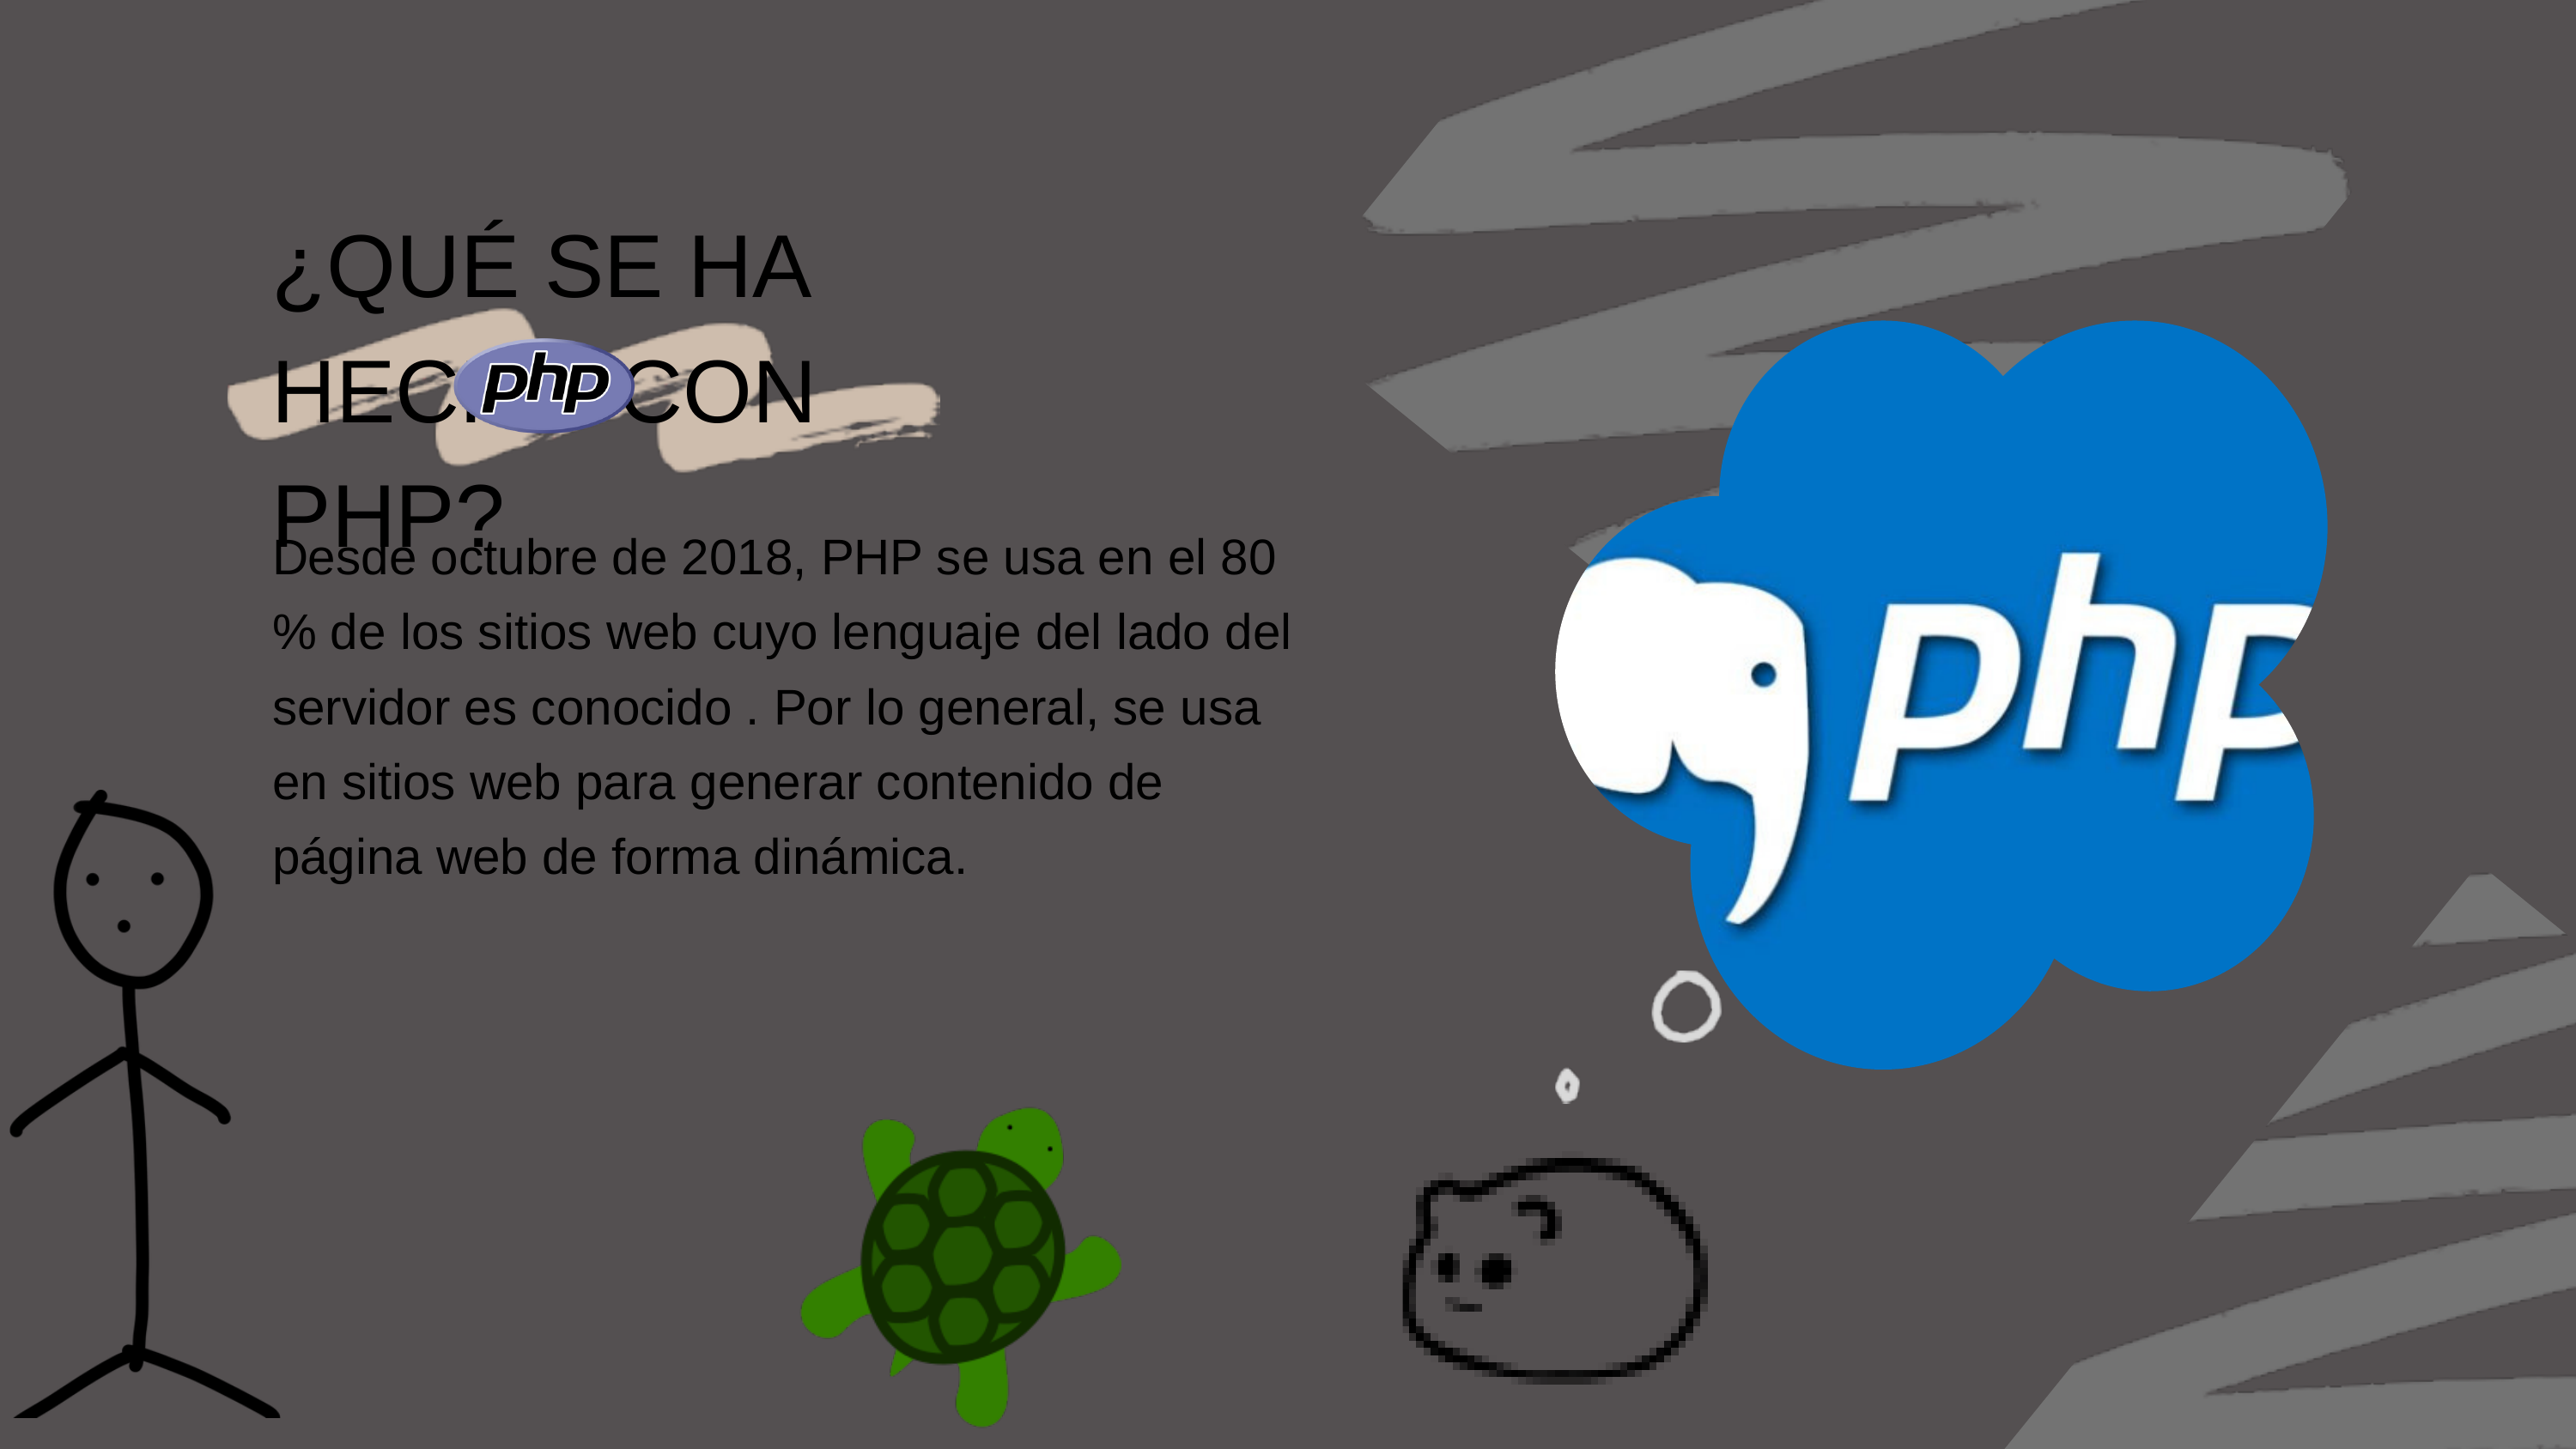

¿QUÉ SE HA HECHO CON PHP?

Desde octubre de 2018, PHP se usa en el 80 % de los sitios web cuyo lenguaje del lado del servidor es conocido . Por lo general, se usa en sitios web para generar contenido de página web de forma dinámica.